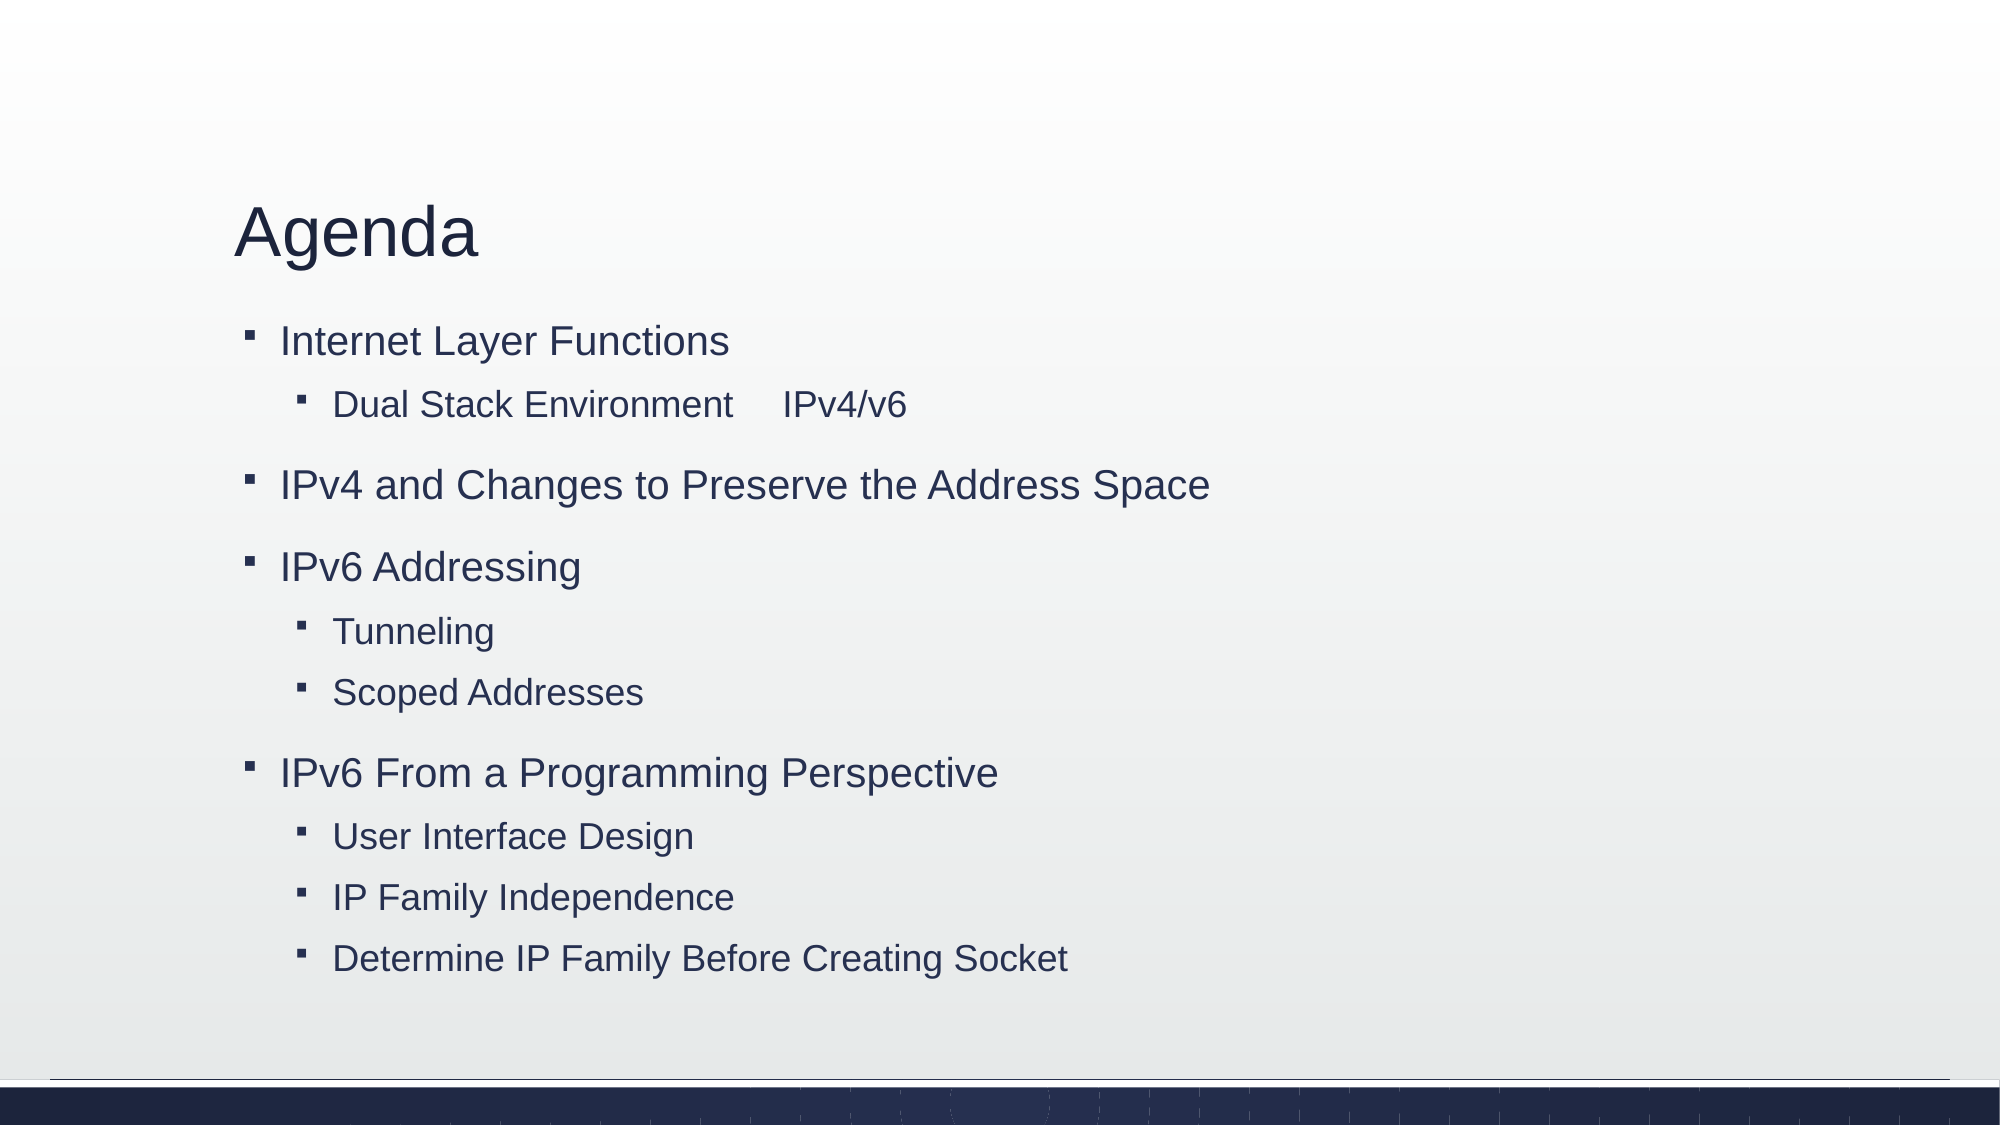

# Agenda
Internet Layer Functions
Dual Stack Environment	IPv4/v6
IPv4 and Changes to Preserve the Address Space
IPv6 Addressing
Tunneling
Scoped Addresses
IPv6 From a Programming Perspective
User Interface Design
IP Family Independence
Determine IP Family Before Creating Socket